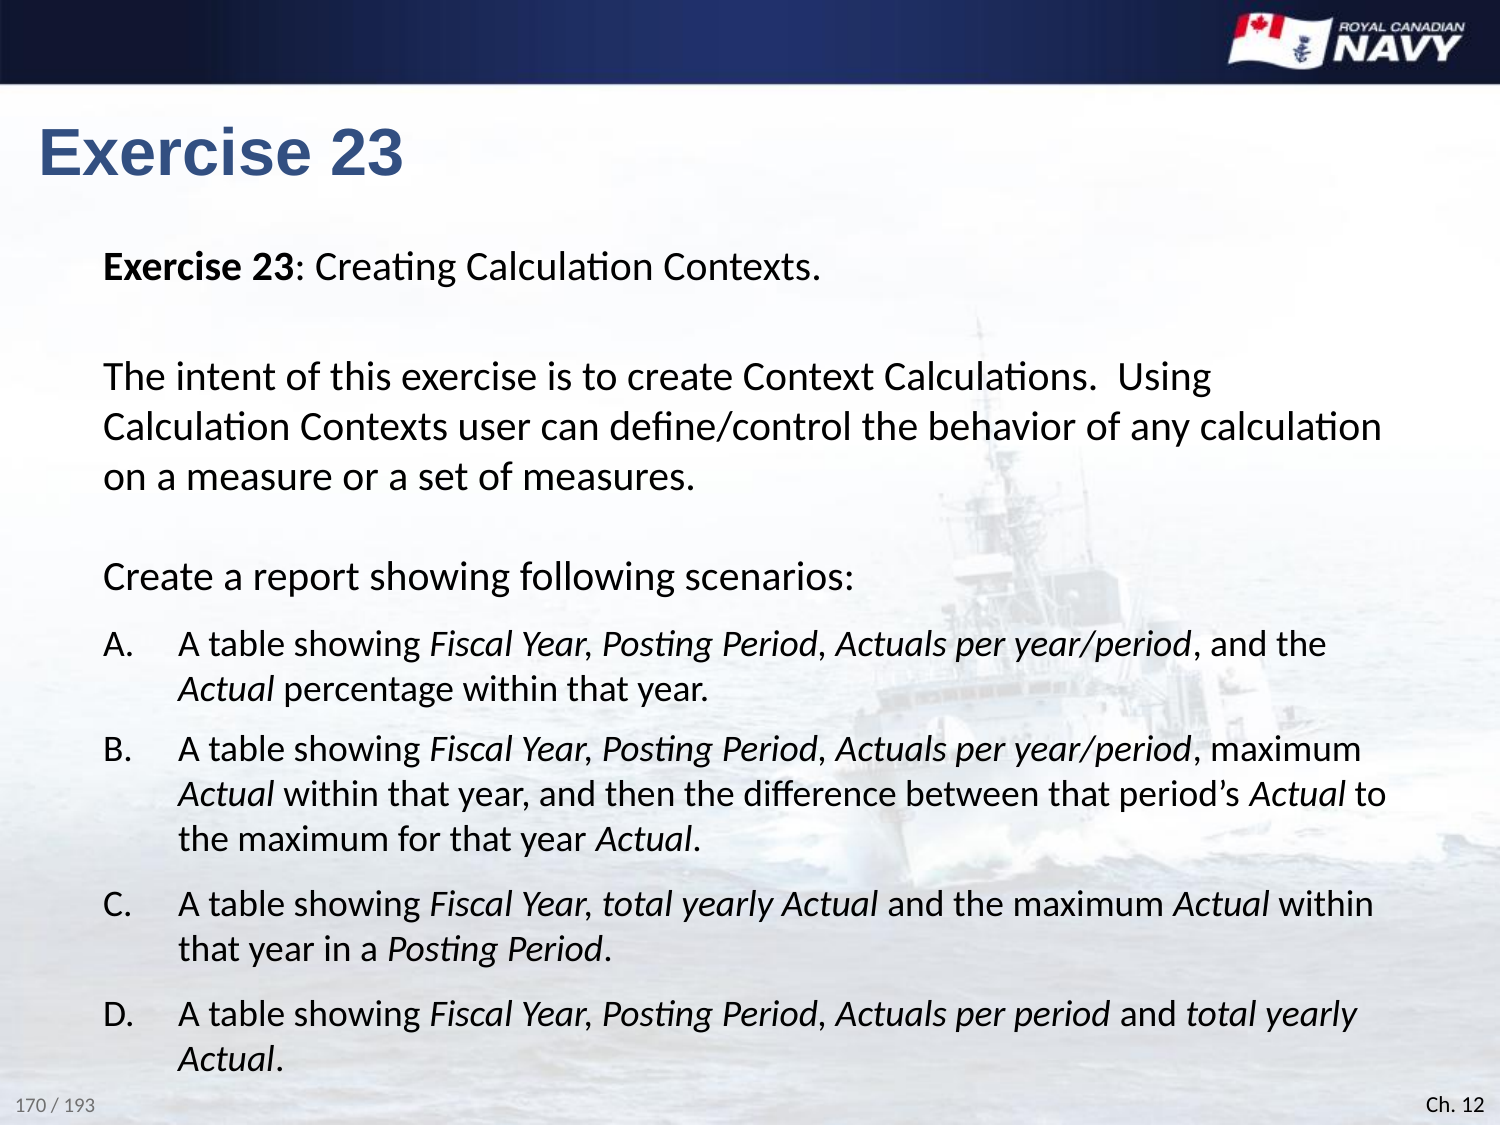

# Exercise 23
Exercise 23: Creating Calculation Contexts.

The intent of this exercise is to create Context Calculations.  Using Calculation Contexts user can define/control the behavior of any calculation on a measure or a set of measures.

Create a report showing following scenarios:

A table showing Fiscal Year, Posting Period, Actuals per year/period, and the Actual percentage within that year.

A table showing Fiscal Year, Posting Period, Actuals per year/period, maximum Actual within that year, and then the difference between that period’s Actual to the maximum for that year Actual.

A table showing Fiscal Year, total yearly Actual and the maximum Actual within that year in a Posting Period.

A table showing Fiscal Year, Posting Period, Actuals per period and total yearly Actual.
Ch. 12
170 / 193